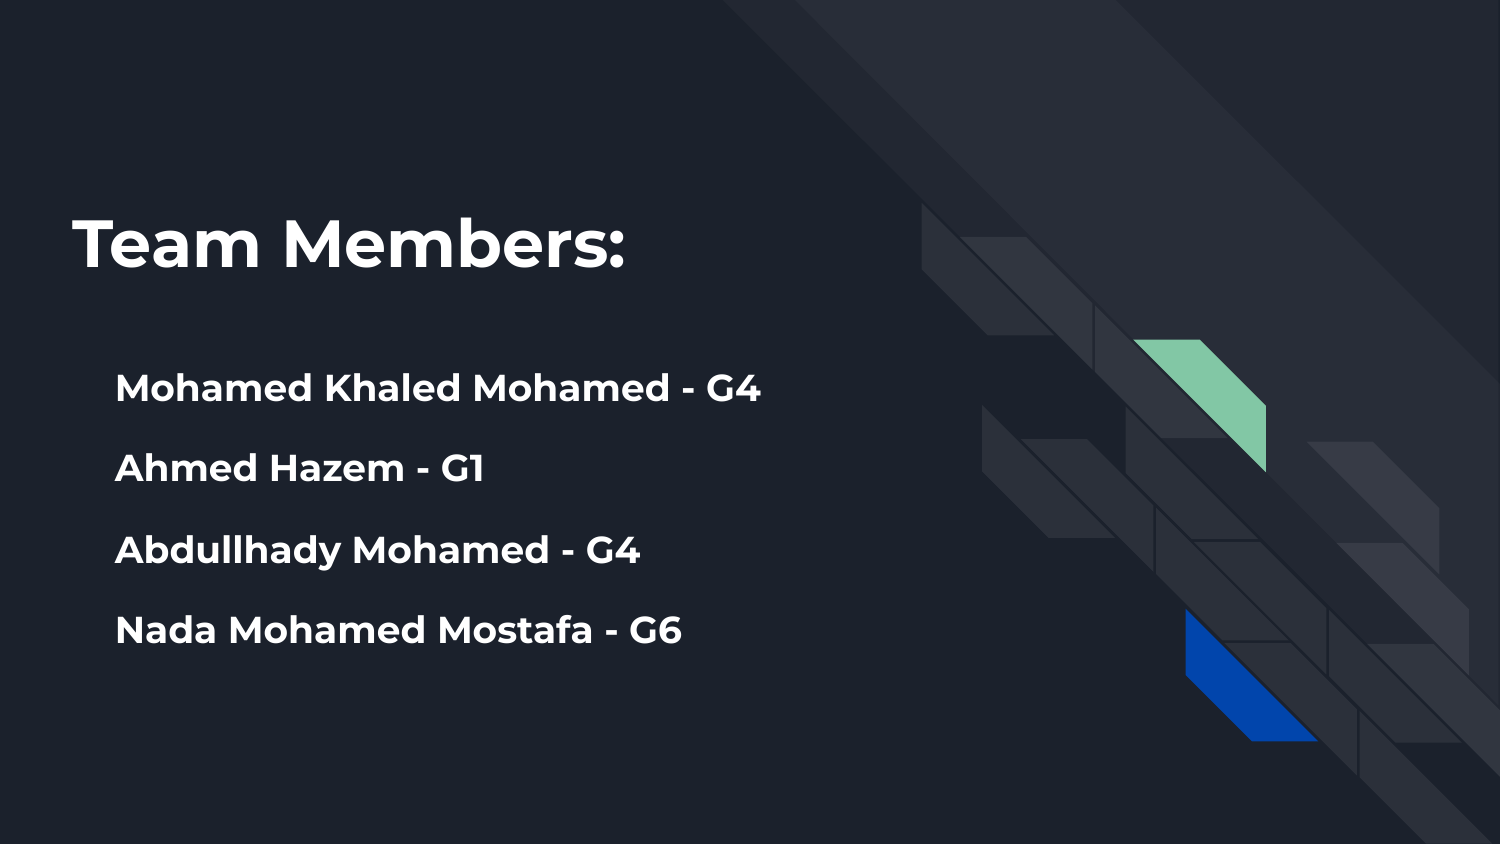

# Team Members:
Mohamed Khaled Mohamed - G4
Ahmed Hazem - G1
Abdullhady Mohamed - G4
Nada Mohamed Mostafa - G6